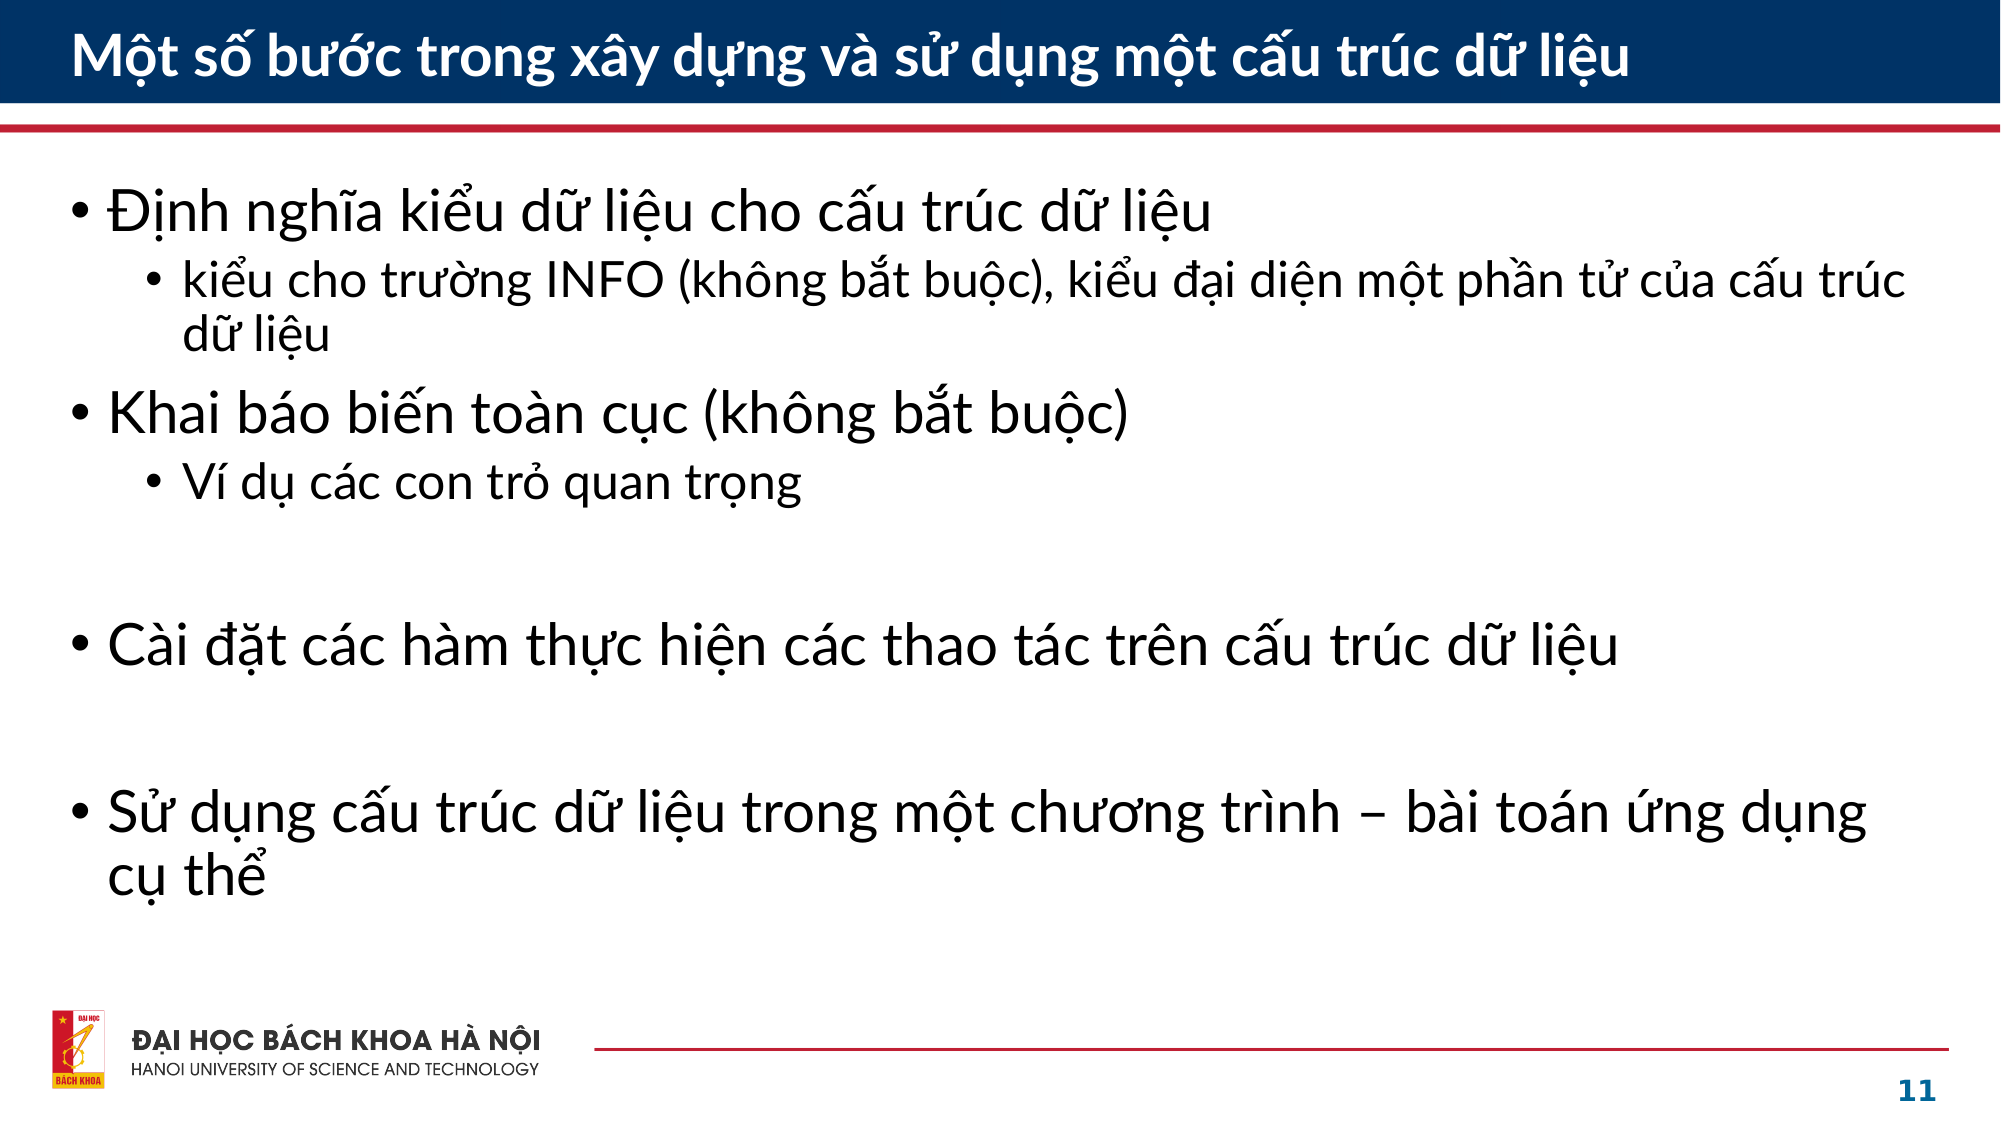

# Một số bước trong xây dựng và sử dụng một cấu trúc dữ liệu
Định nghĩa kiểu dữ liệu cho cấu trúc dữ liệu
kiểu cho trường INFO (không bắt buộc), kiểu đại diện một phần tử của cấu trúc dữ liệu
Khai báo biến toàn cục (không bắt buộc)
Ví dụ các con trỏ quan trọng

Cài đặt các hàm thực hiện các thao tác trên cấu trúc dữ liệu

Sử dụng cấu trúc dữ liệu trong một chương trình – bài toán ứng dụng cụ thể

11